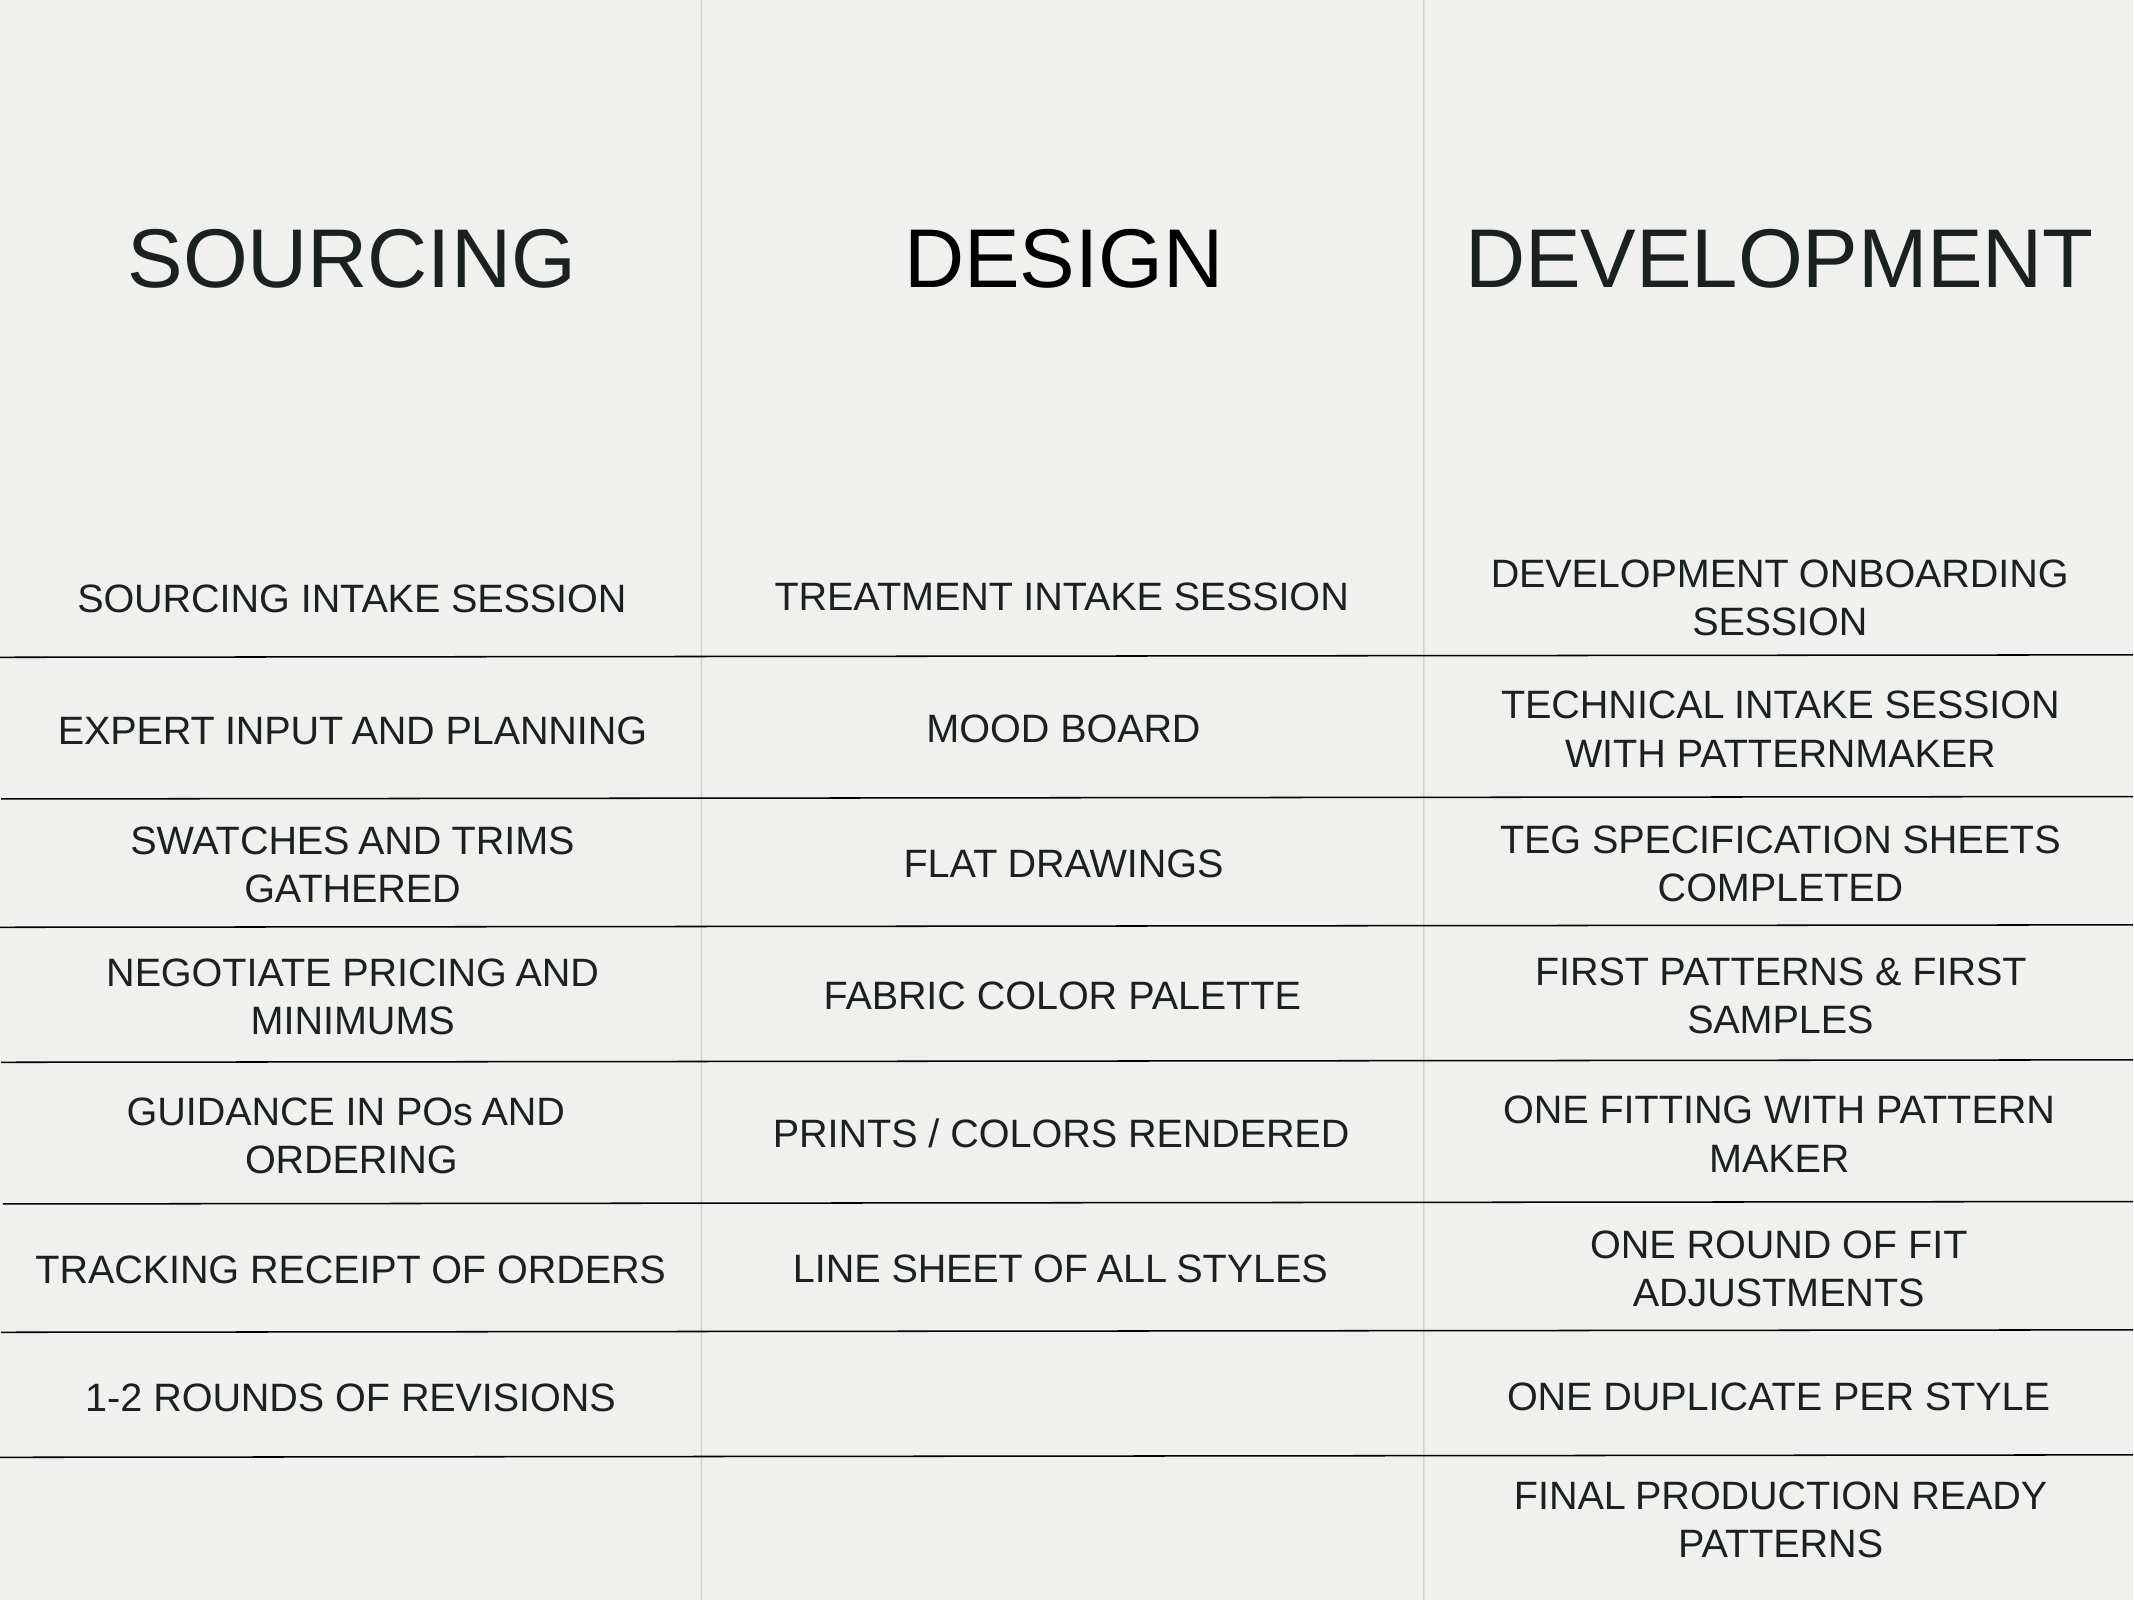

SOURCING
DESIGN
DEVELOPMENT
$1330 per style
$1330 per style
$2790 per style
subject to complexity
can be shared up to 5 styles, subject to complexity
TREATMENT INTAKE SESSION
DEVELOPMENT ONBOARDING SESSION
SOURCING INTAKE SESSION
MOOD BOARD
TECHNICAL INTAKE SESSION
WITH PATTERNMAKER
EXPERT INPUT AND PLANNING
FLAT DRAWINGS
TEG SPECIFICATION SHEETS COMPLETED
SWATCHES AND TRIMS GATHERED
FABRIC COLOR PALETTE
FIRST PATTERNS & FIRST SAMPLES
NEGOTIATE PRICING AND MINIMUMS
PRINTS / COLORS RENDERED
ONE FITTING WITH PATTERN MAKER
GUIDANCE IN POs AND  ORDERING
LINE SHEET OF ALL STYLES
ONE ROUND OF FIT ADJUSTMENTS
TRACKING RECEIPT OF ORDERS
ONE DUPLICATE PER STYLE
1-2 ROUNDS OF REVISIONS
FINAL PRODUCTION READY PATTERNS